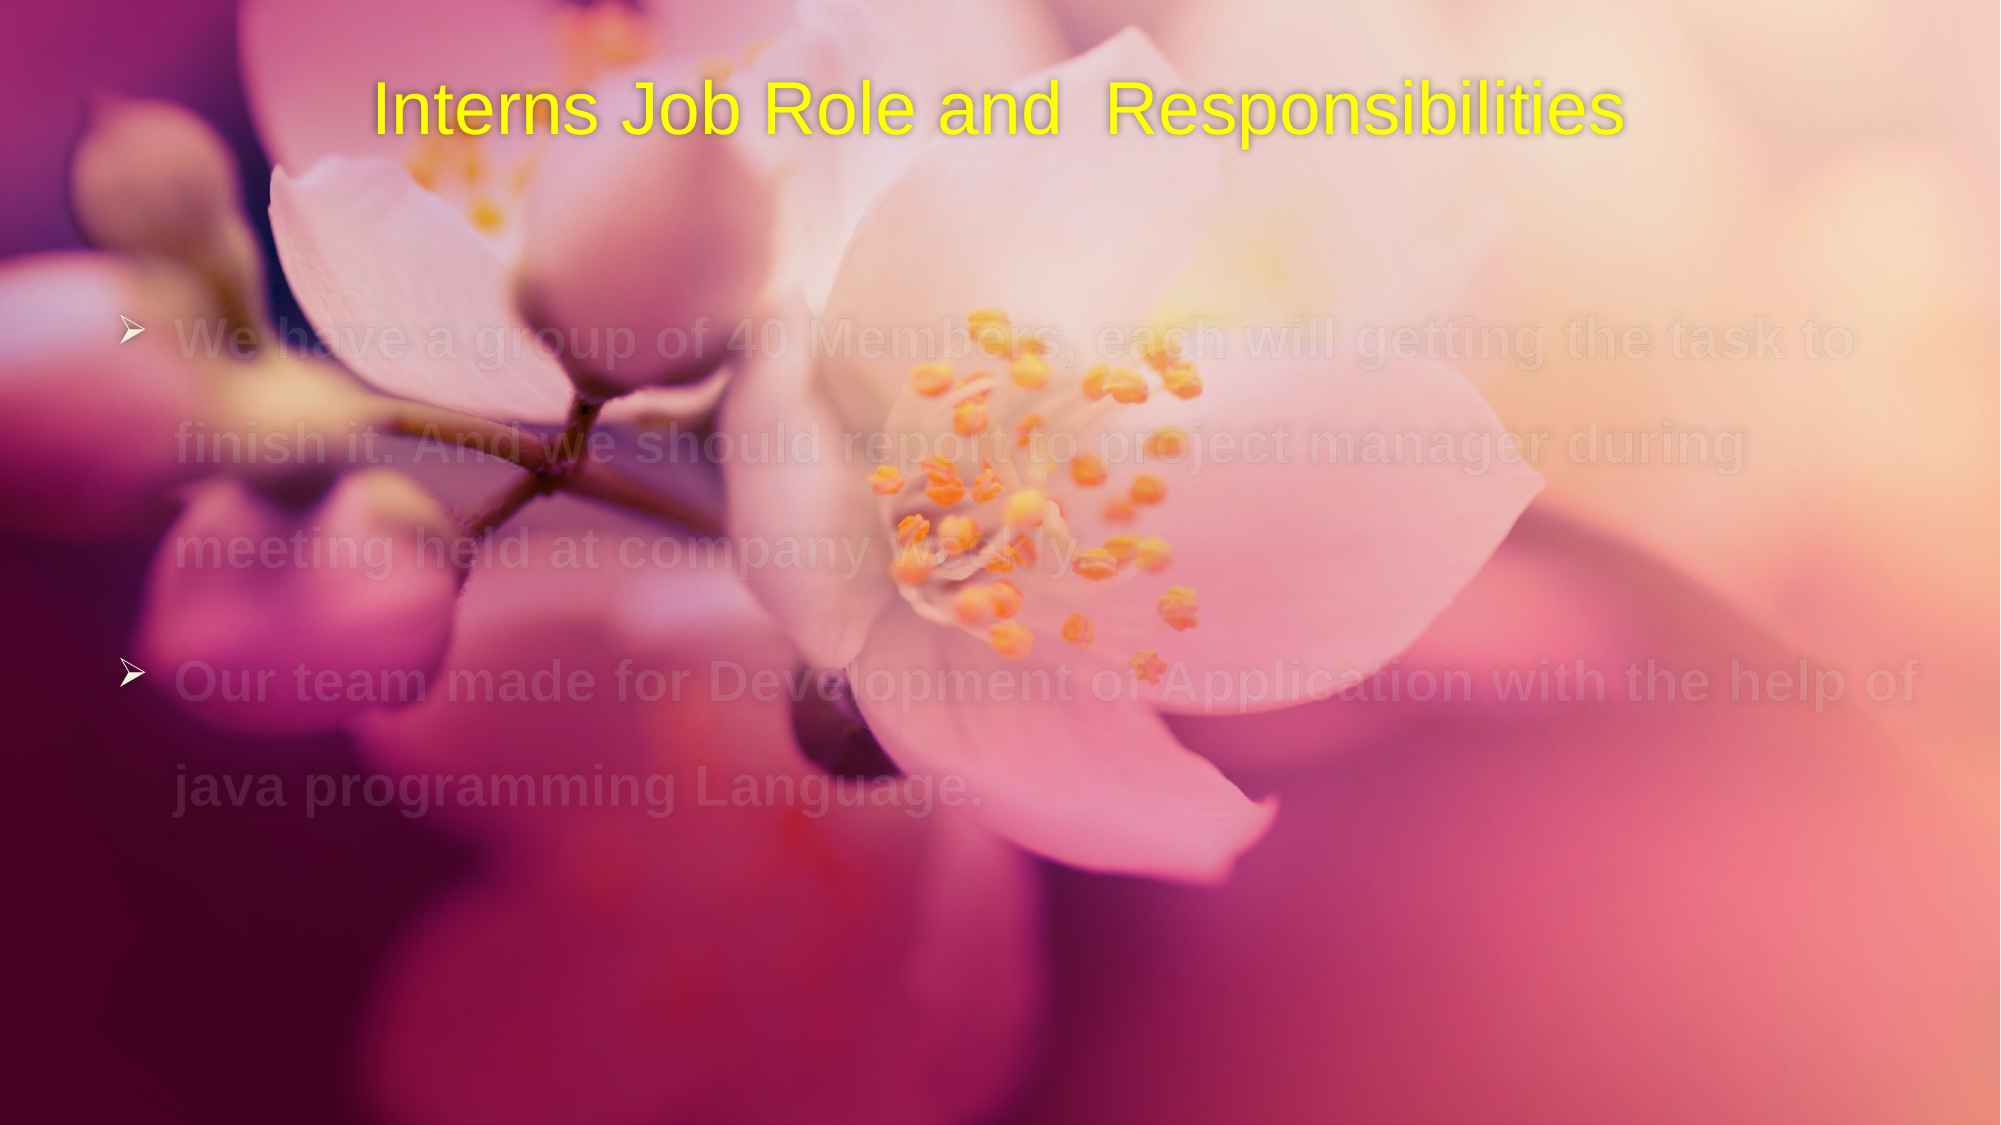

# Interns Job Role and  Responsibilities
We have a group of 40 Members, each will getting the task to finish it. And we should report to project manager during meeting held at company weekly.
Our team made for Development of Application with the help of java programming Language.